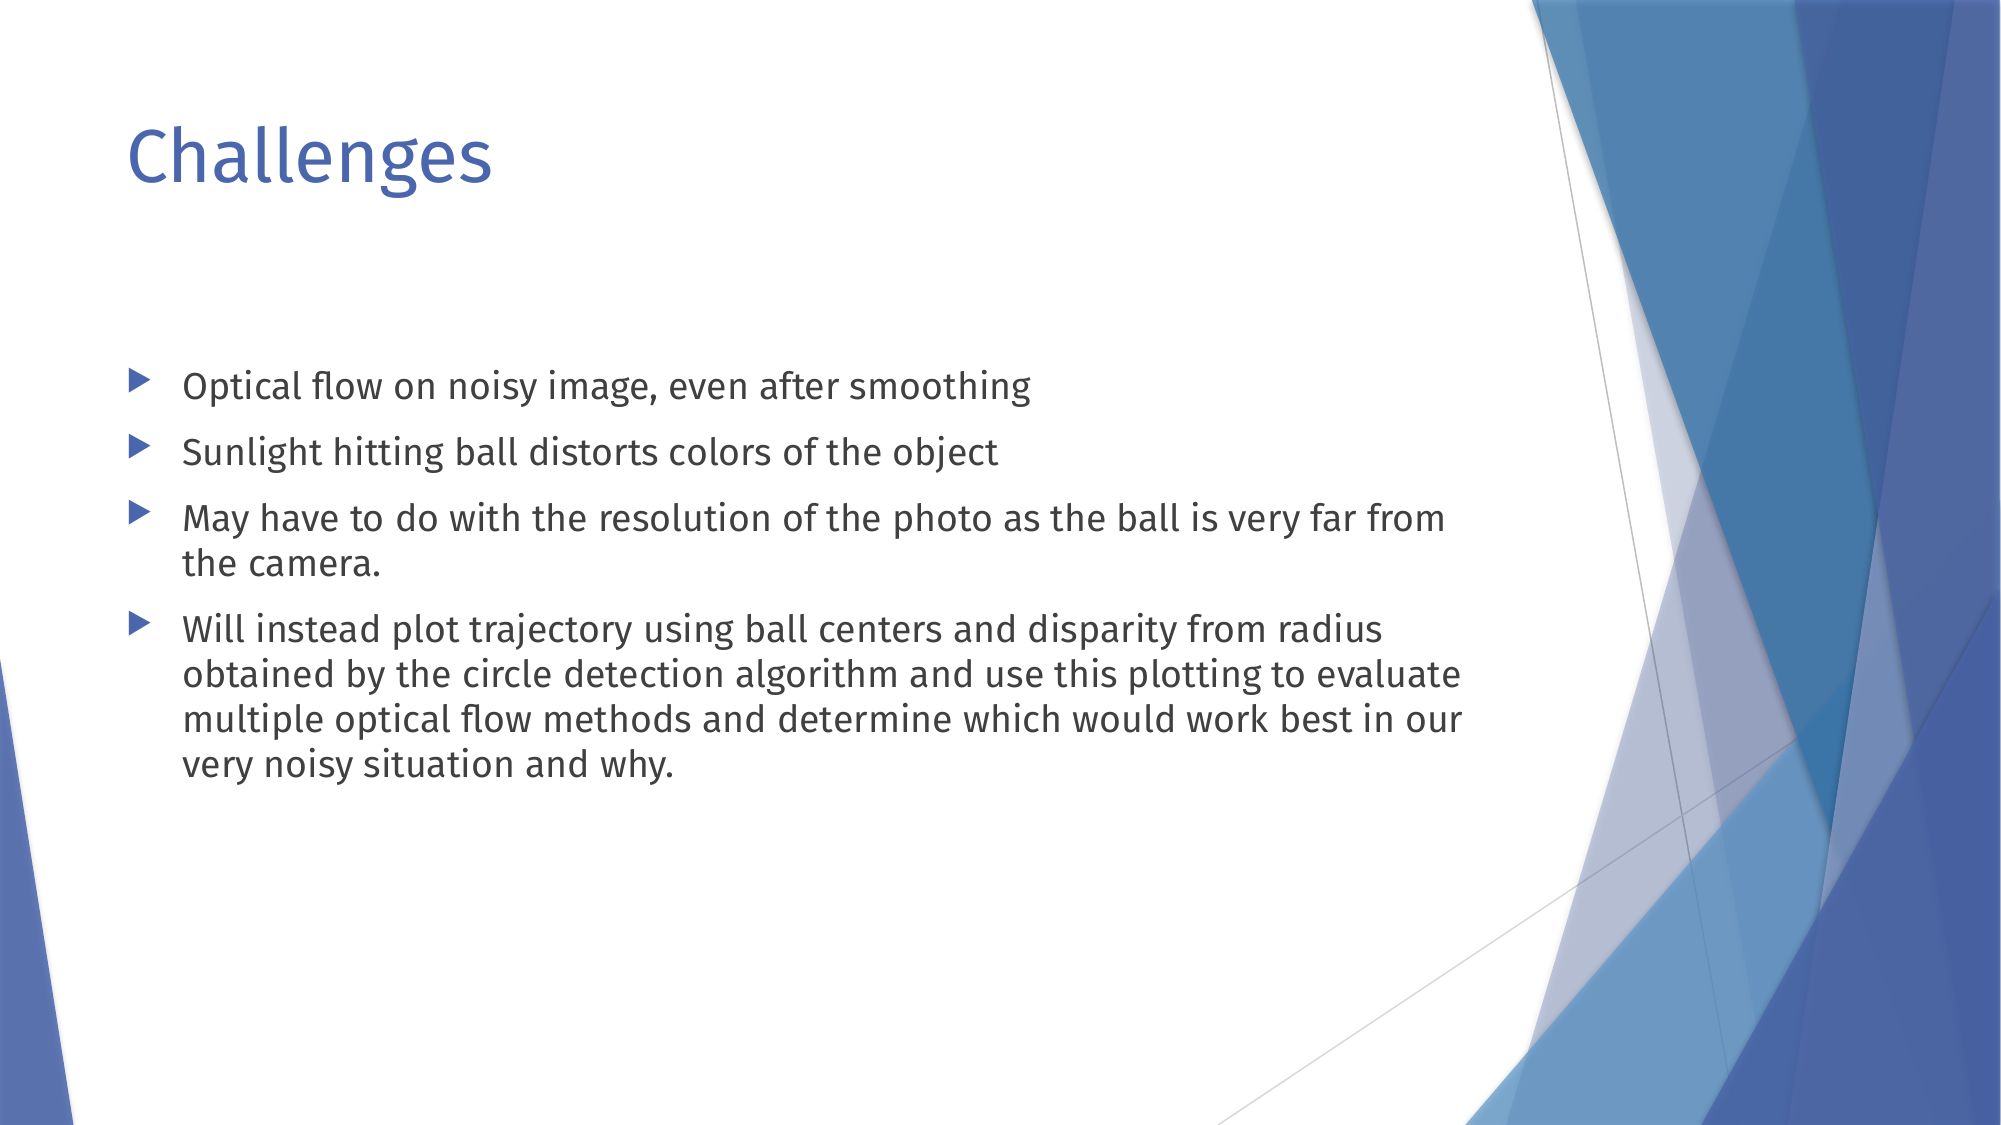

# Challenges
Optical flow on noisy image, even after smoothing
Sunlight hitting ball distorts colors of the object
May have to do with the resolution of the photo as the ball is very far from the camera.
Will instead plot trajectory using ball centers and disparity from radius obtained by the circle detection algorithm and use this plotting to evaluate multiple optical flow methods and determine which would work best in our very noisy situation and why.